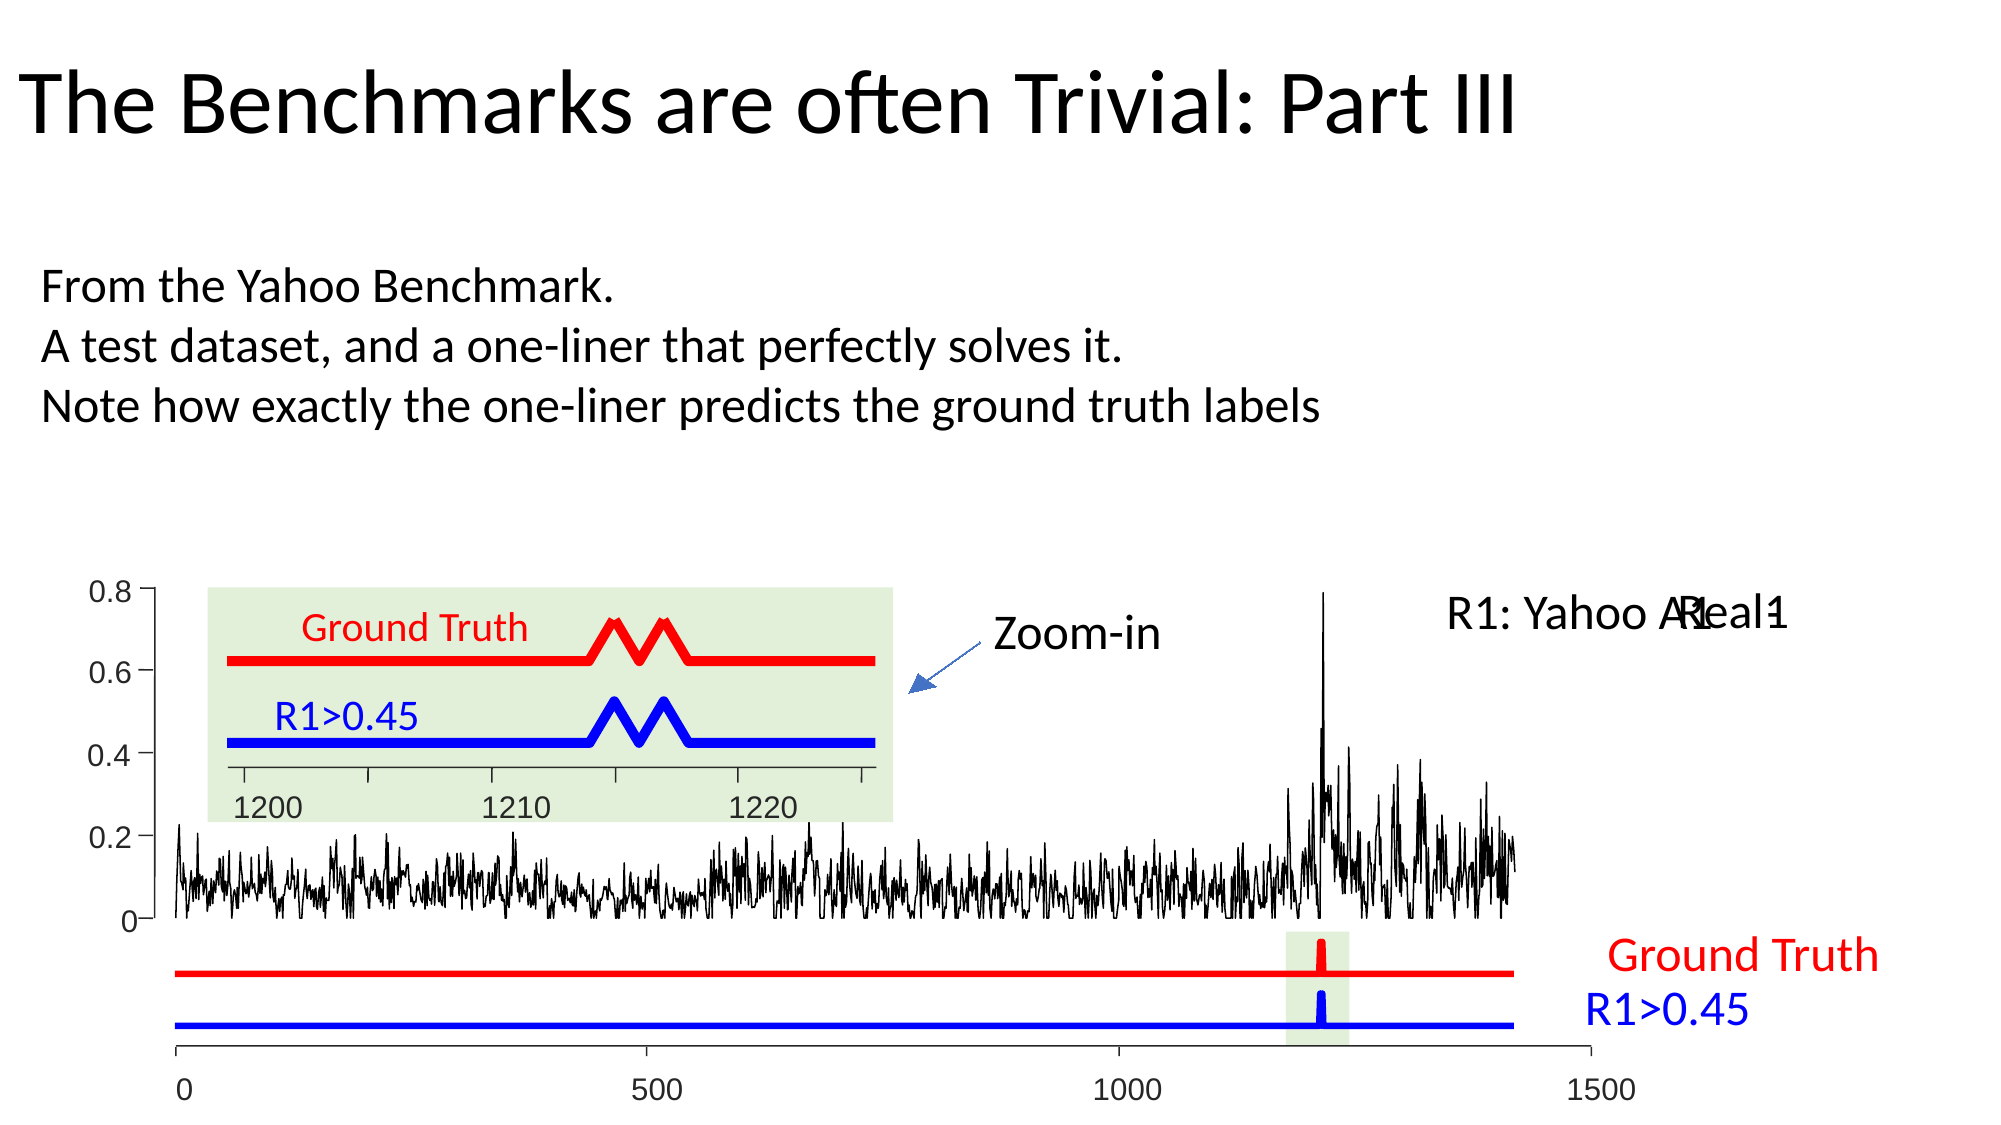

# The Benchmarks are often Trivial: Part III
From the Yahoo Benchmark.
A test dataset, and a one-liner that perfectly solves it.
Note how exactly the one-liner predicts the ground truth labels
0.8
Real1
R1: Yahoo A1
-

Zoom-in
Ground Truth

0.6

R1>0.45

0.4

1200
1210
1220
0.2

0

Ground Truth

R1>0.45

0
500
1000
1500